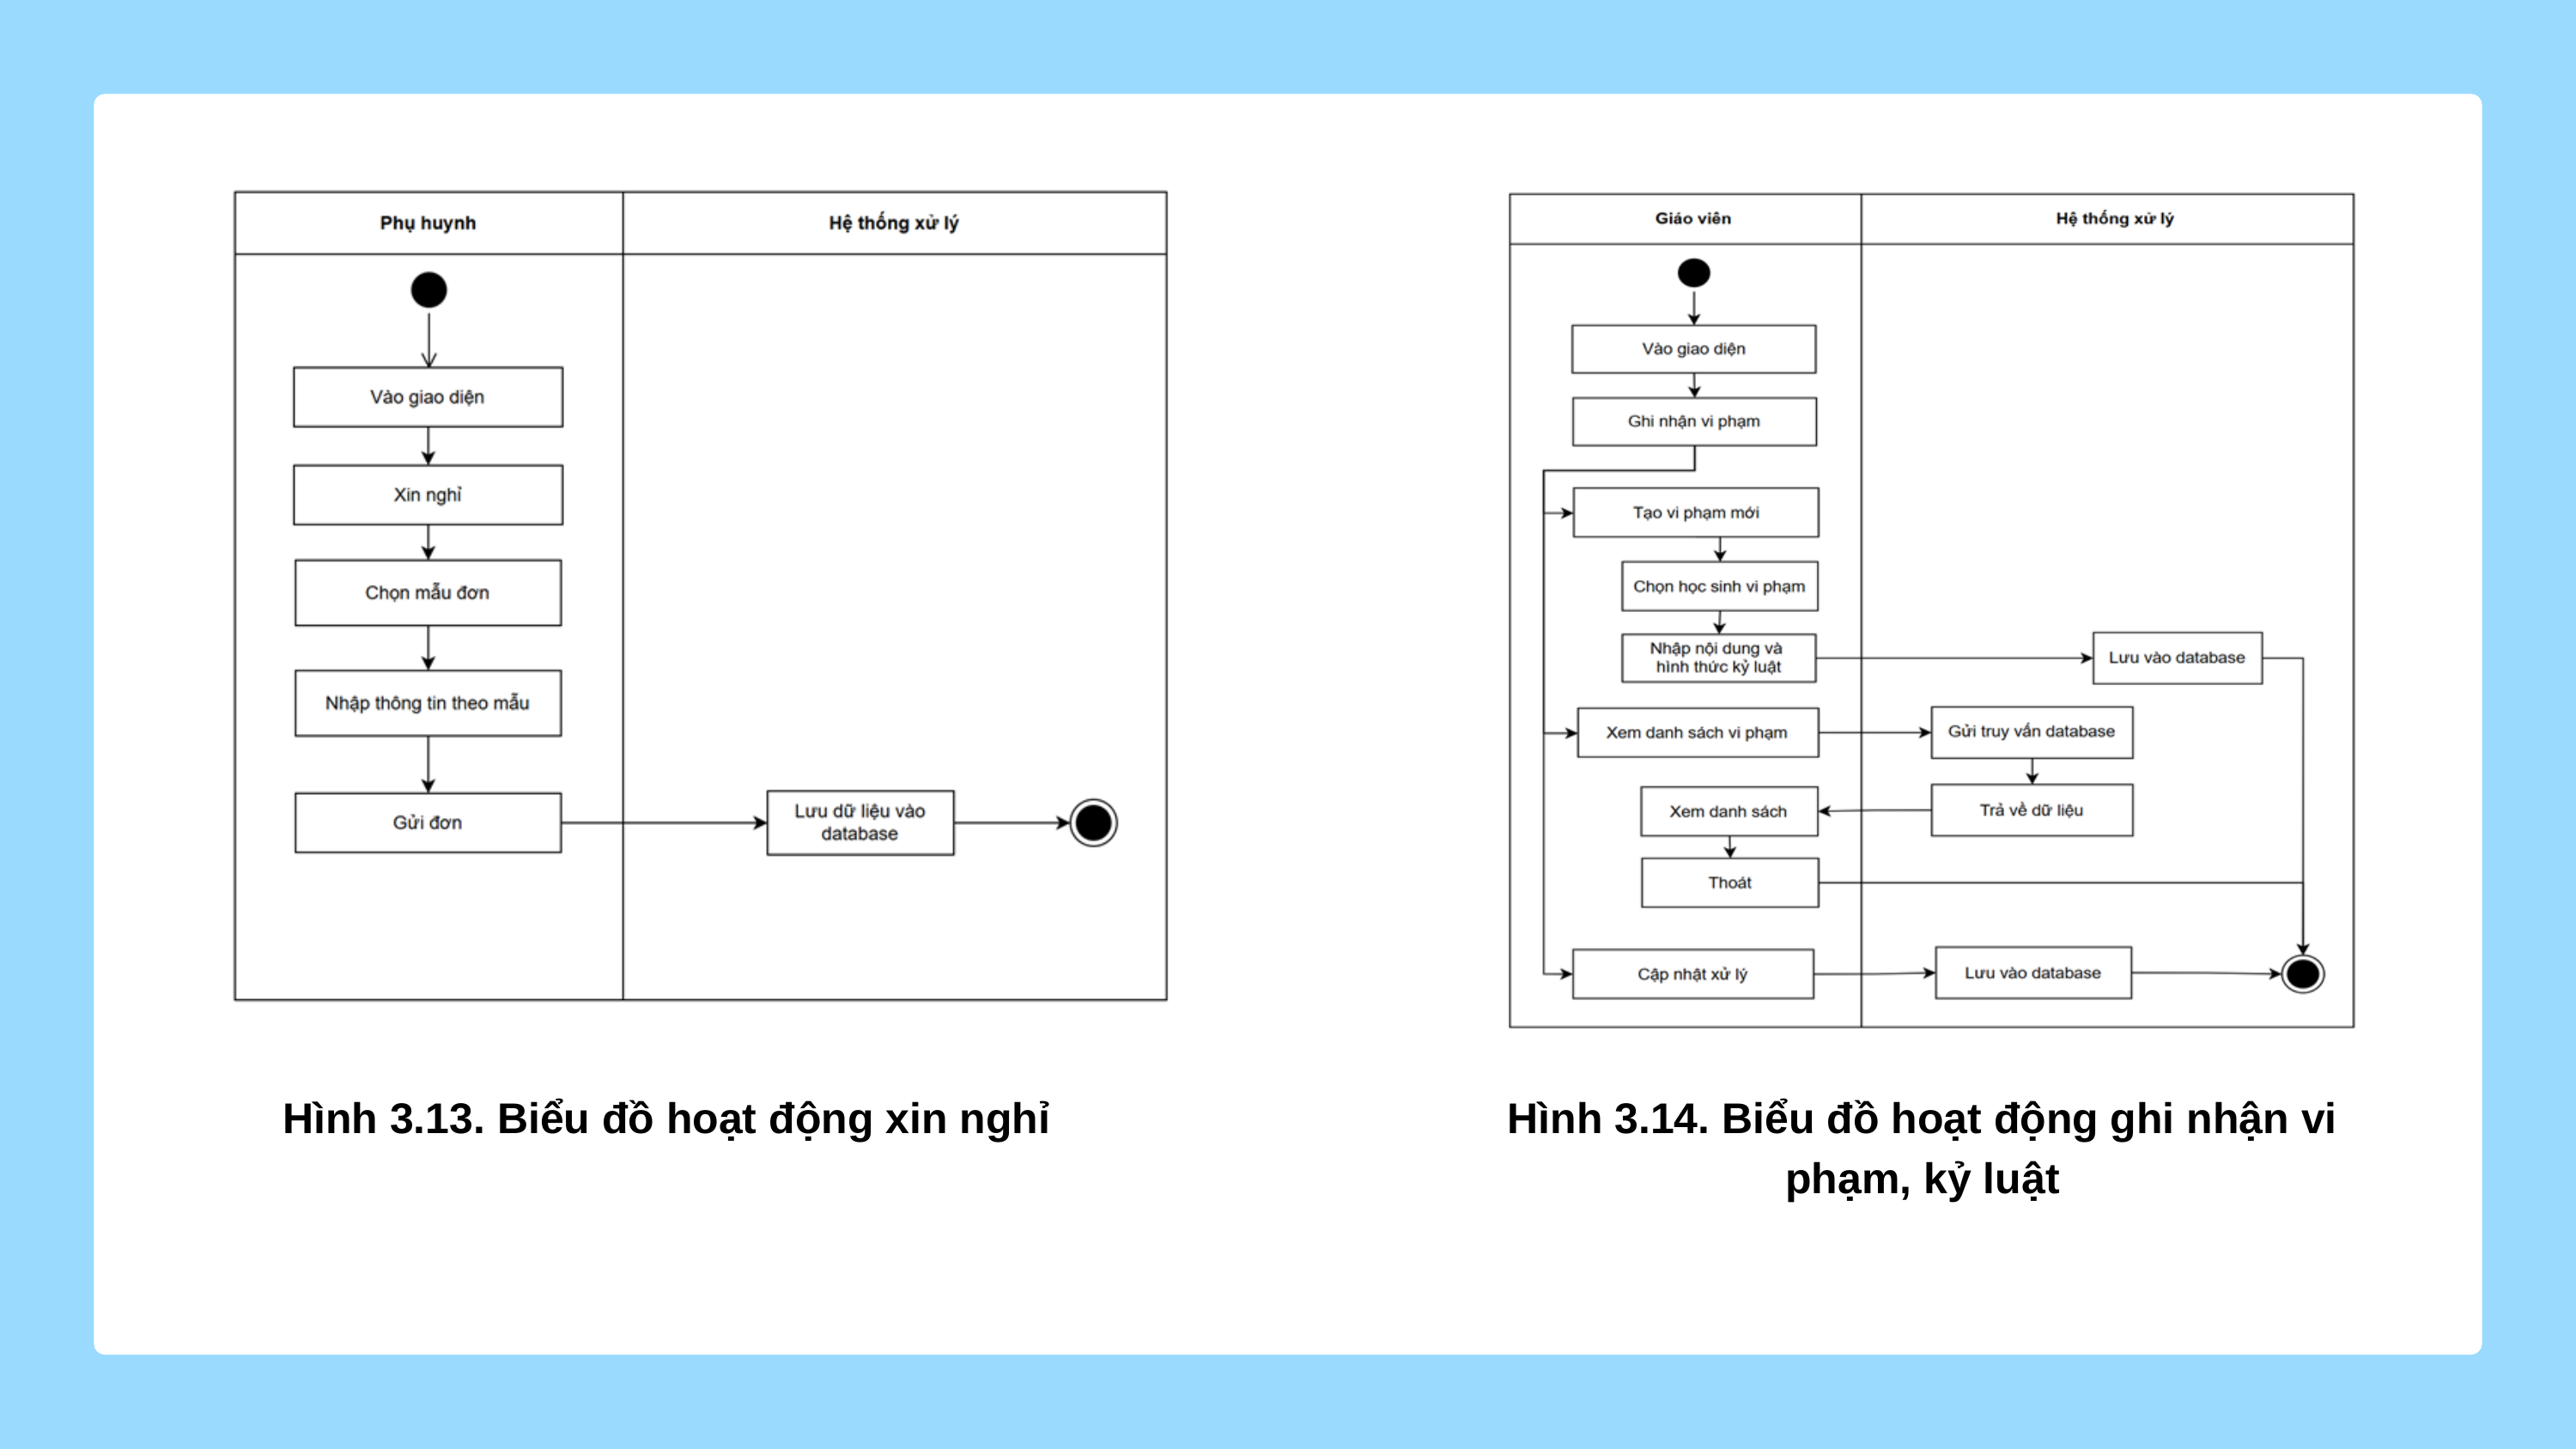

Hình 3.13. Biểu đồ hoạt động xin nghỉ

Hình 3.14. Biểu đồ hoạt động ghi nhận vi phạm, kỷ luật